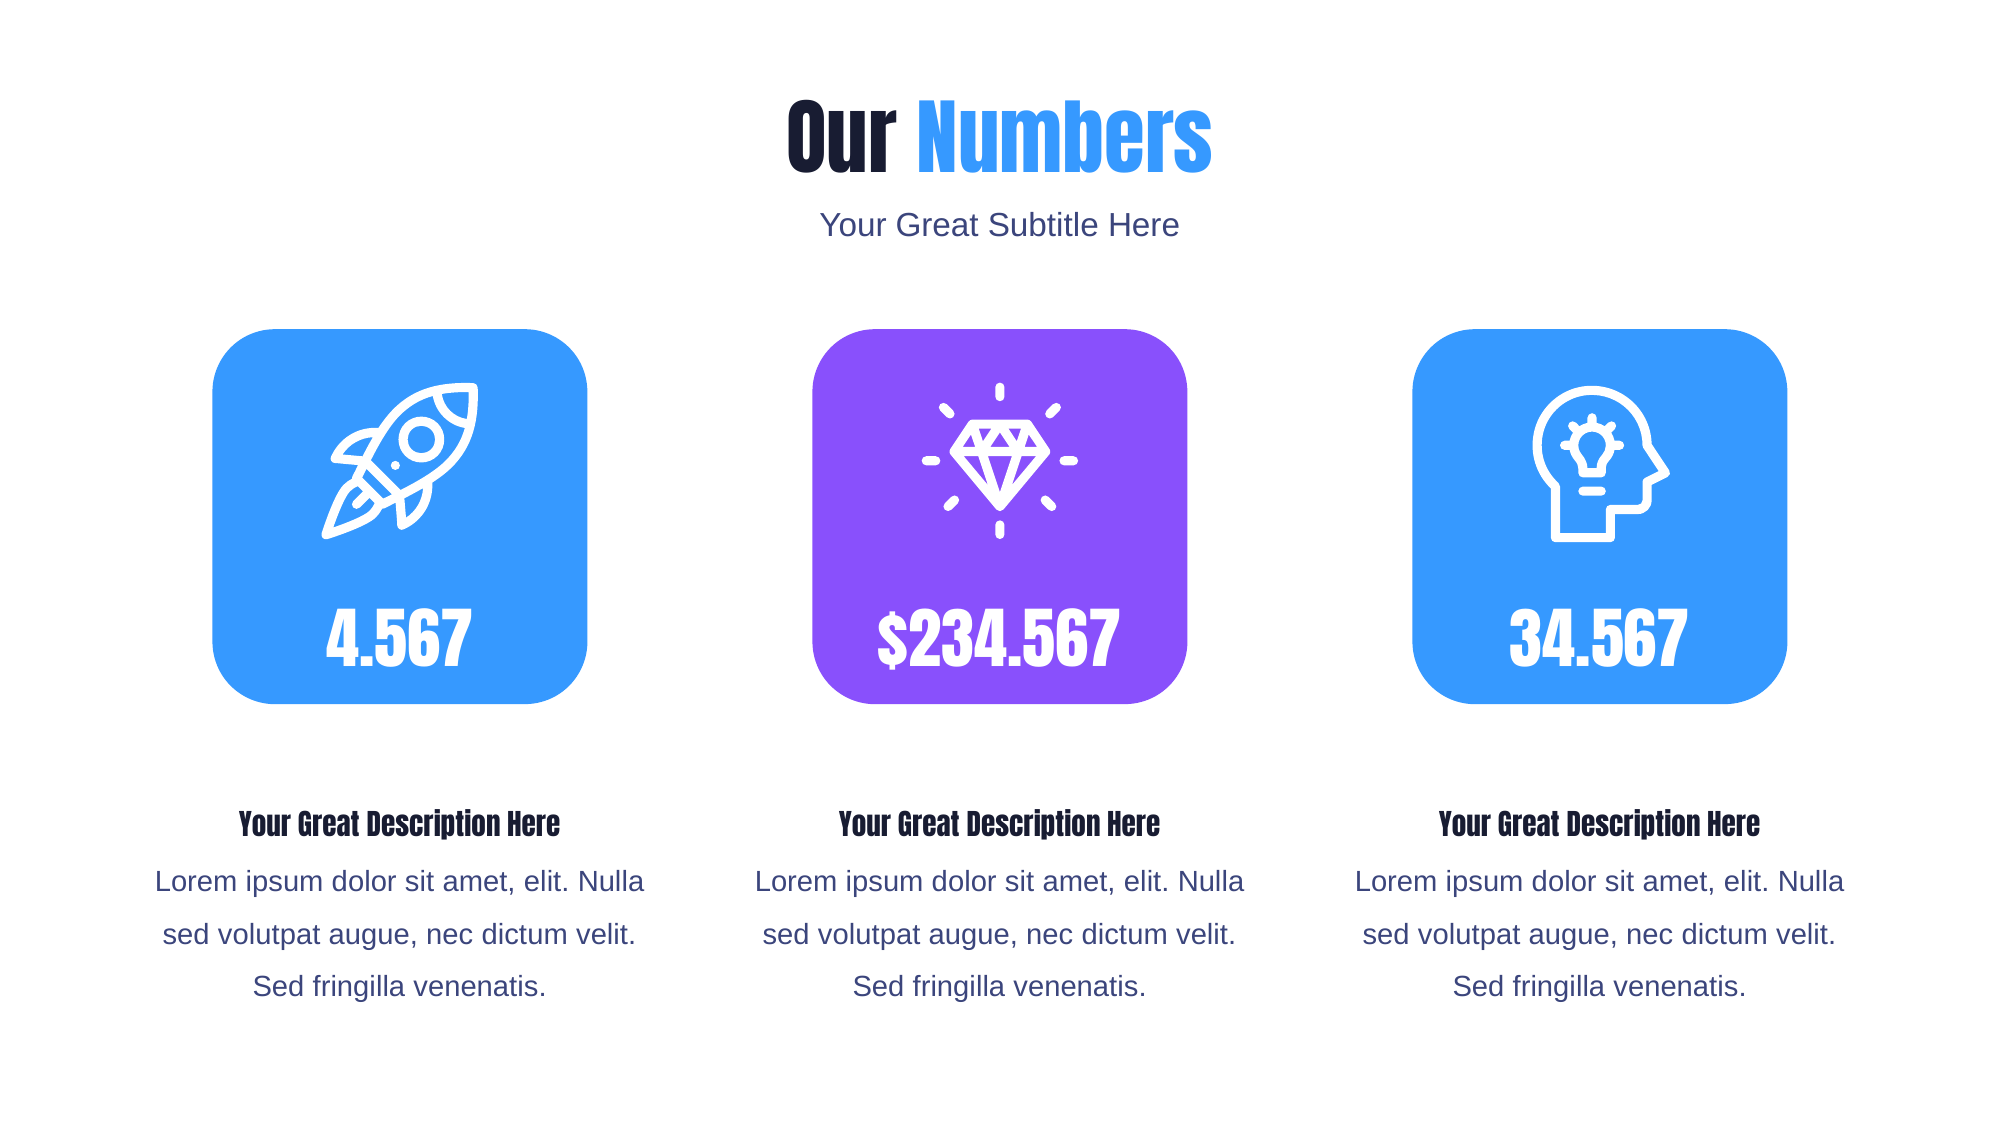

Our Numbers
Your Great Subtitle Here

4.567

$234.567

34.567
Your Great Description Here
Lorem ipsum dolor sit amet, elit. Nulla sed volutpat augue, nec dictum velit. Sed fringilla venenatis.
Your Great Description Here
Lorem ipsum dolor sit amet, elit. Nulla sed volutpat augue, nec dictum velit. Sed fringilla venenatis.
Your Great Description Here
Lorem ipsum dolor sit amet, elit. Nulla sed volutpat augue, nec dictum velit. Sed fringilla venenatis.